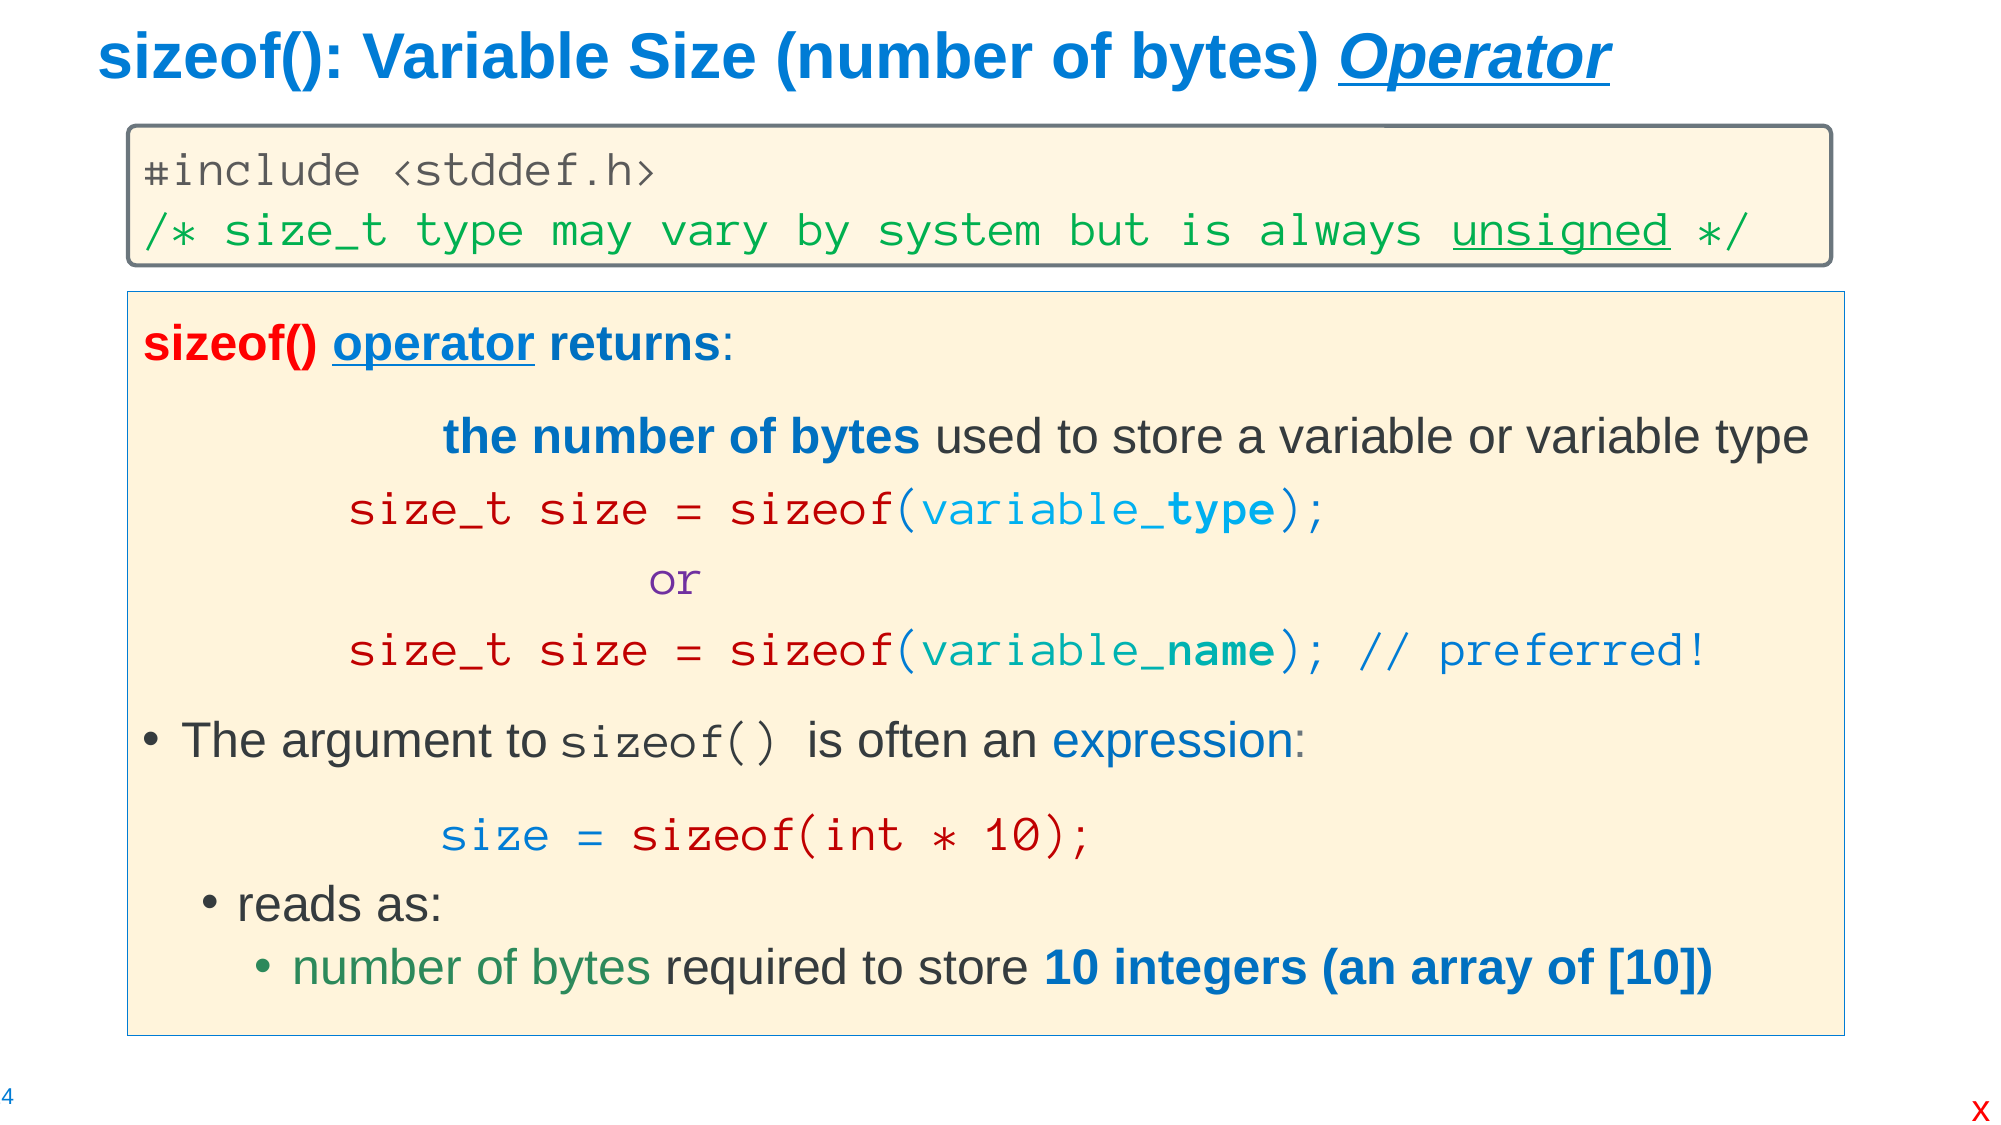

# sizeof(): Variable Size (number of bytes) Operator
#include <stddef.h>
/* size_t type may vary by system but is always unsigned */
sizeof() operator returns:
		the number of bytes used to store a variable or variable type
	size_t size = sizeof(variable_type);
			or
	size_t size = sizeof(variable_name); // preferred!
The argument to sizeof() is often an expression:
		size = sizeof(int * 10);
reads as:
number of bytes required to store 10 integers (an array of [10])
x